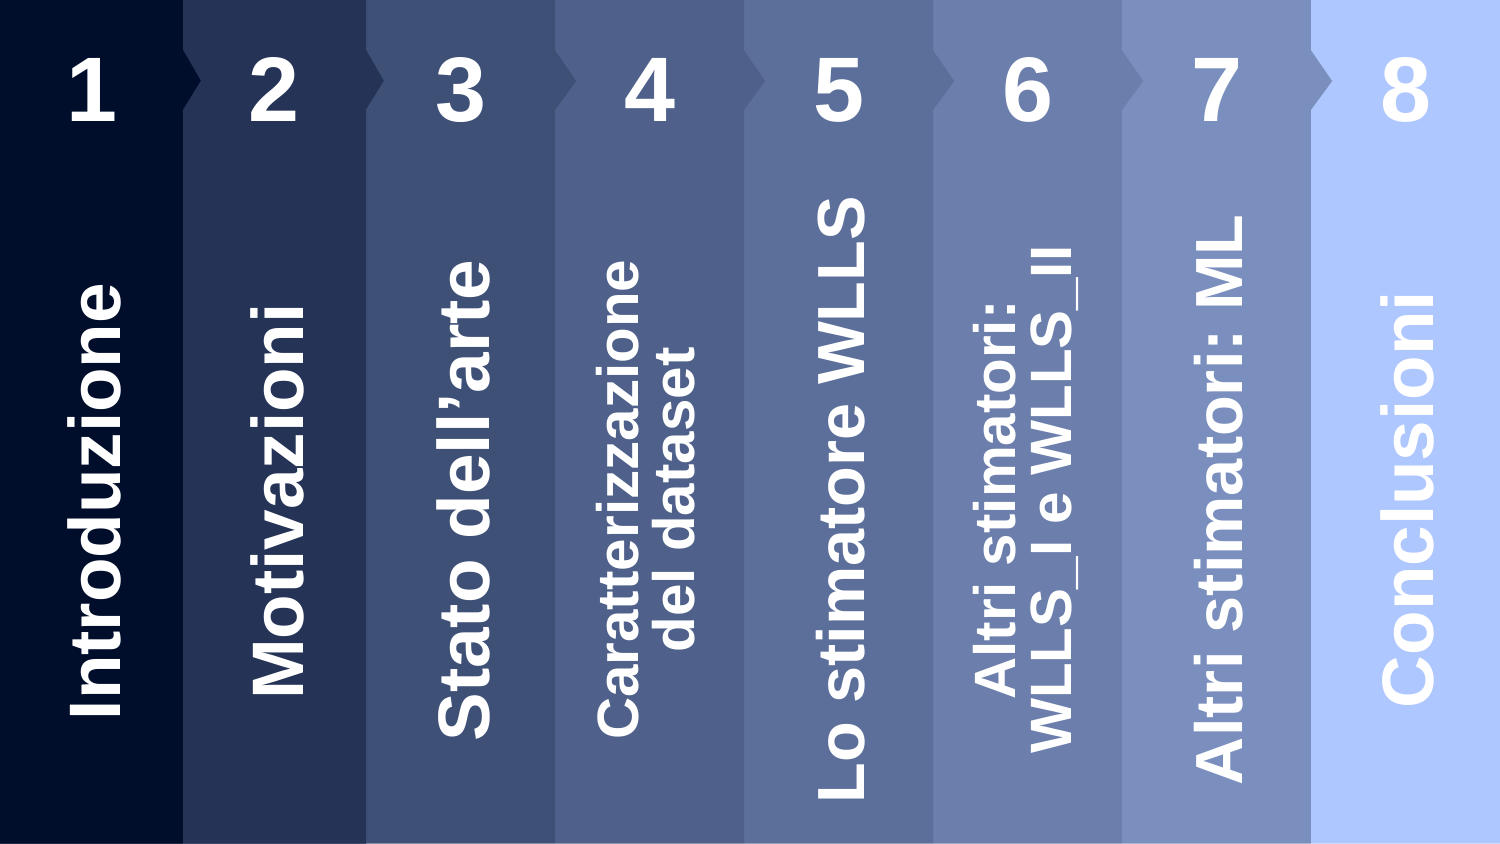

1

Introduzione
2

Motivazioni
3

Stato dell’arte
4

Caratterizzazione
del dataset
5

Lo stimatore WLLS
6

Altri stimatori:
WLLS_I e WLLS_II
7

Altri stimatori: ML
8

Conclusioni